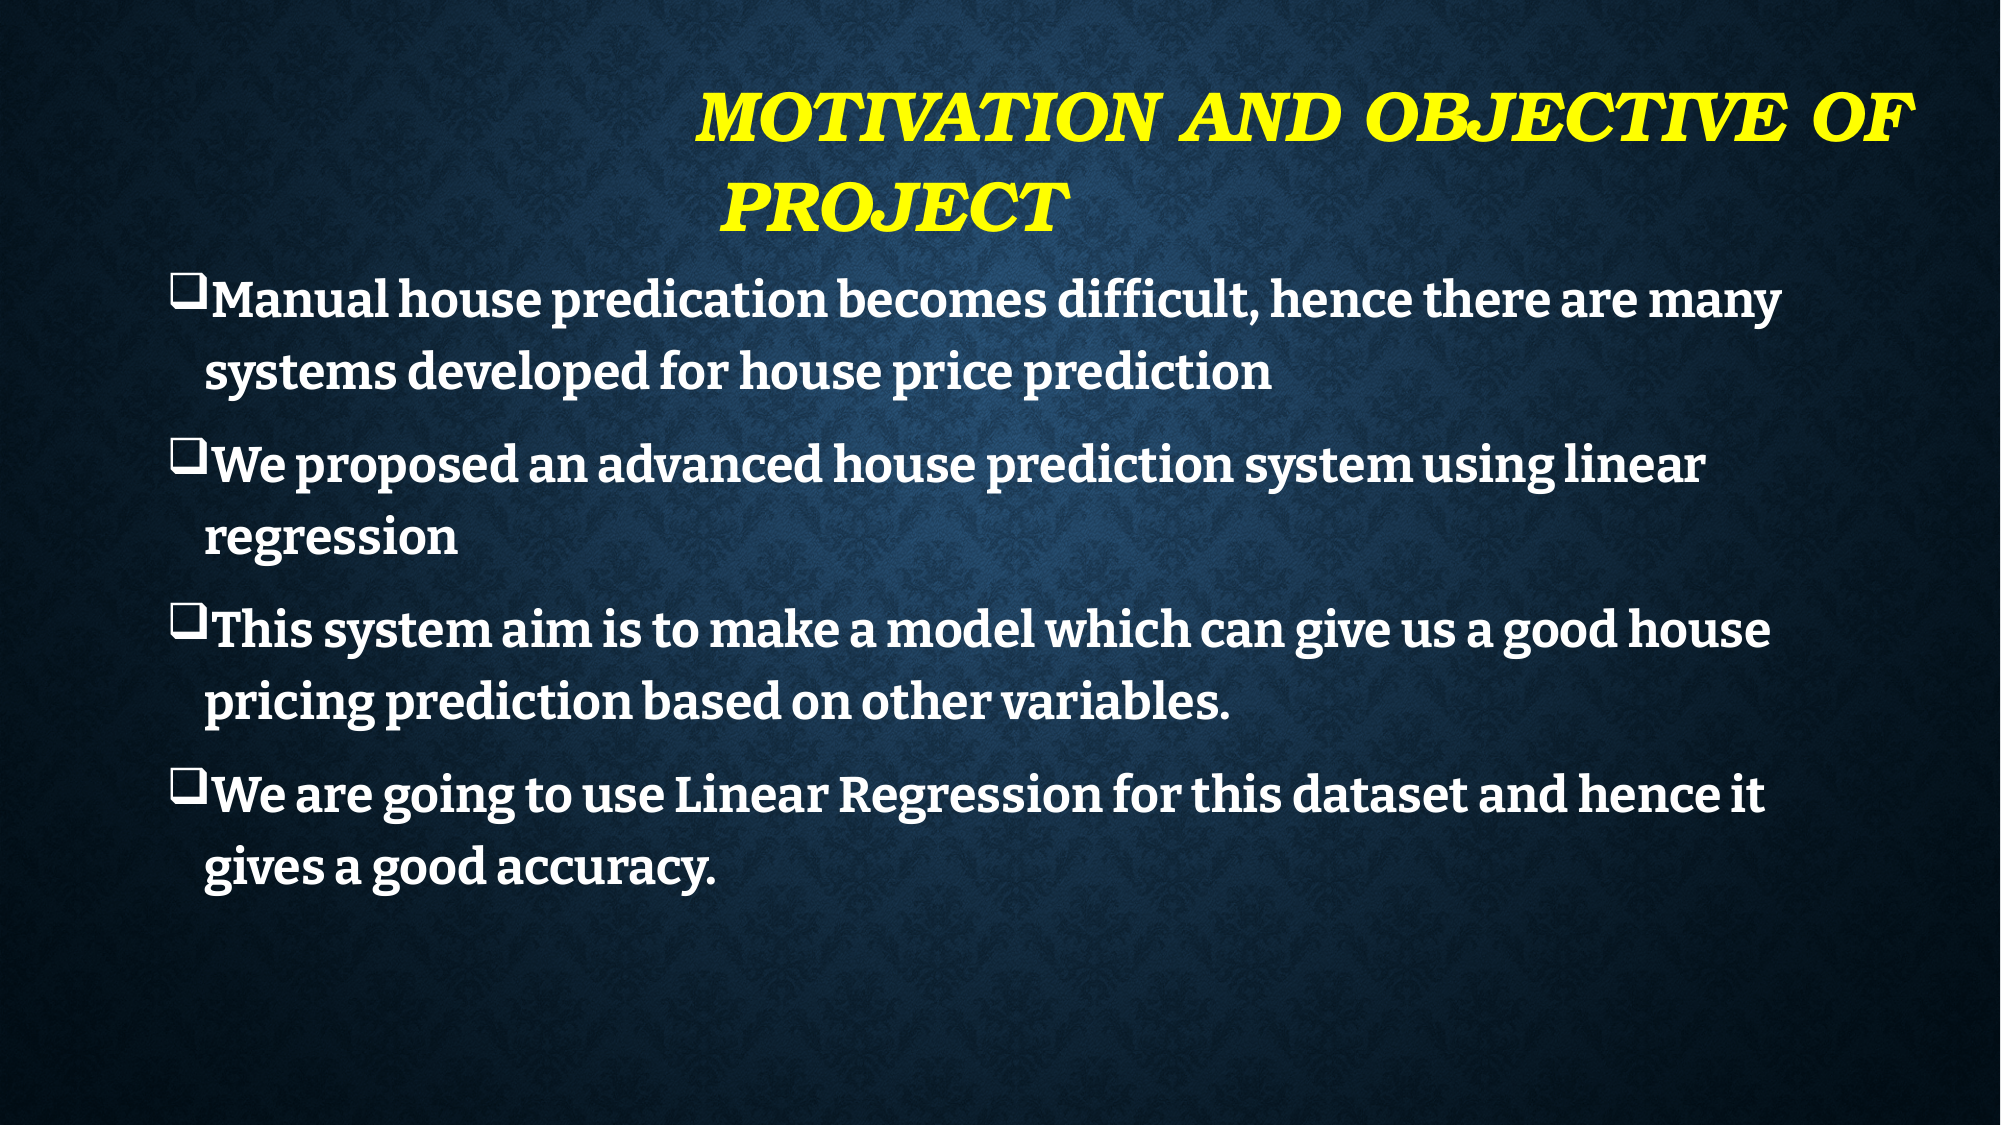

# Motivation and Objective of project
Manual house predication becomes difficult, hence there are many systems developed for house price prediction
We proposed an advanced house prediction system using linear regression
This system aim is to make a model which can give us a good house pricing prediction based on other variables.
We are going to use Linear Regression for this dataset and hence it gives a good accuracy.